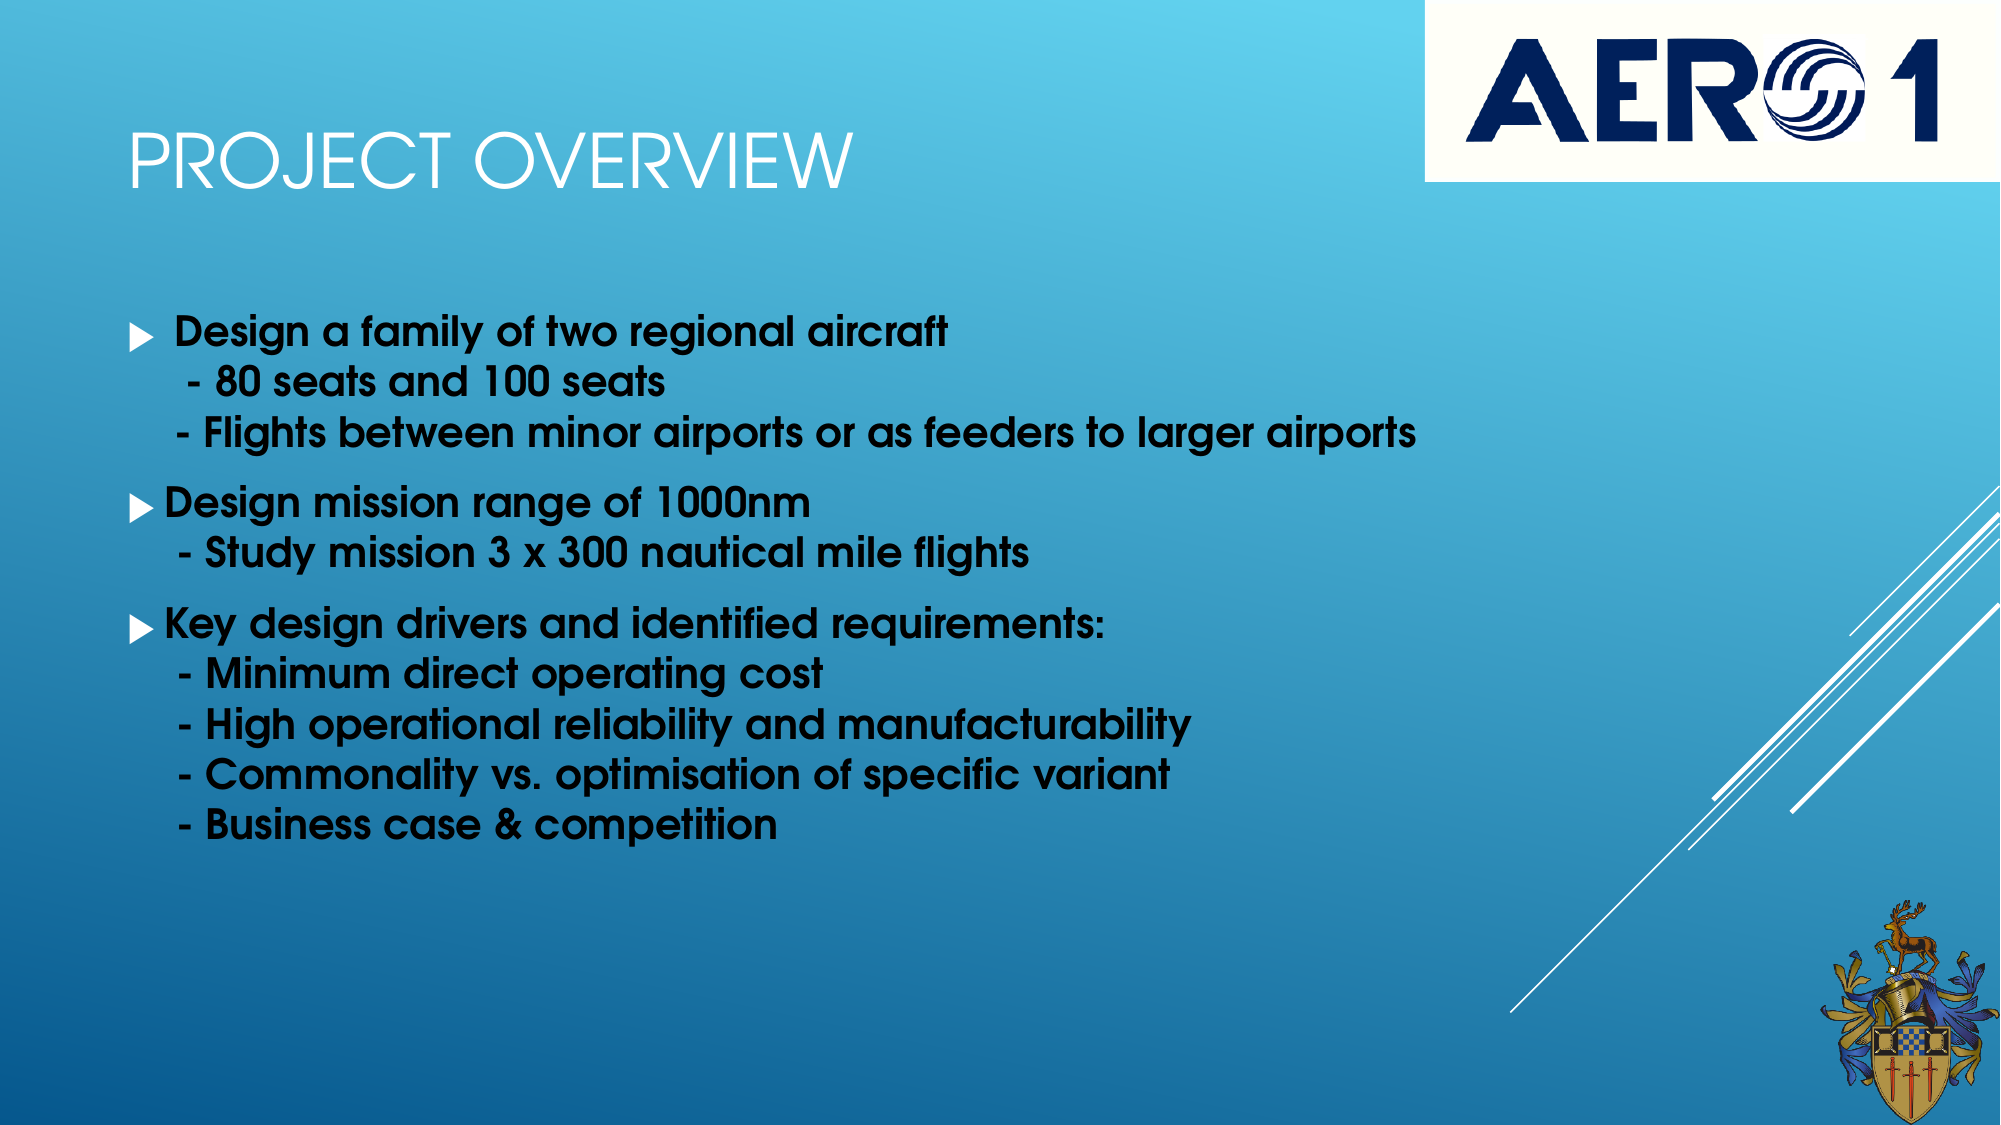

# PROJECT OVERVIEW
Design a family of two regional aircraft
 - 80 seats and 100 seats
- Flights between minor airports or as feeders to larger airports
Design mission range of 1000nm
 - Study mission 3 x 300 nautical mile flights
Key design drivers and identified requirements:
 - Minimum direct operating cost
 - High operational reliability and manufacturability
 - Commonality vs. optimisation of specific variant
 - Business case & competition